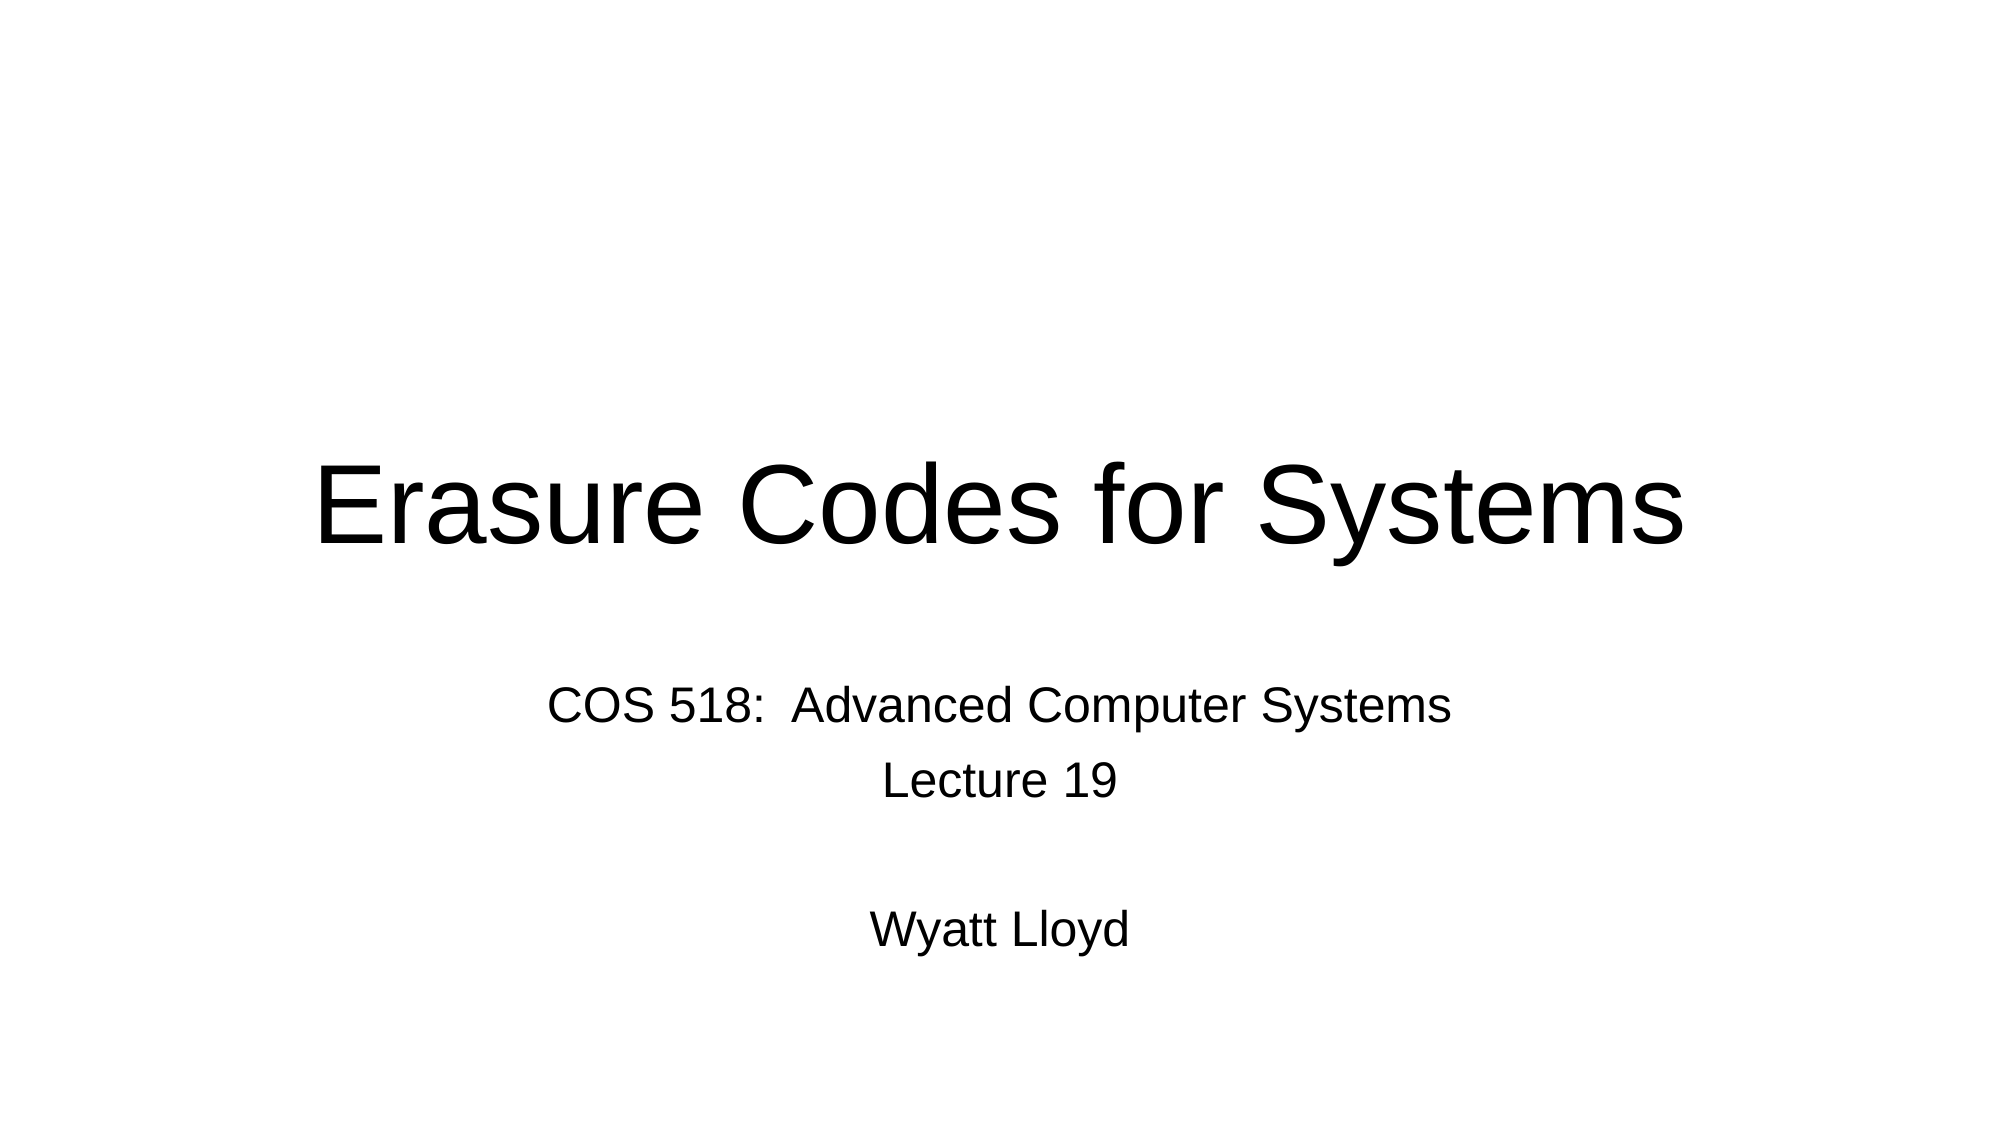

# Erasure Codes for Systems

COS 518:  Advanced Computer Systems
Lecture 19

Wyatt Lloyd